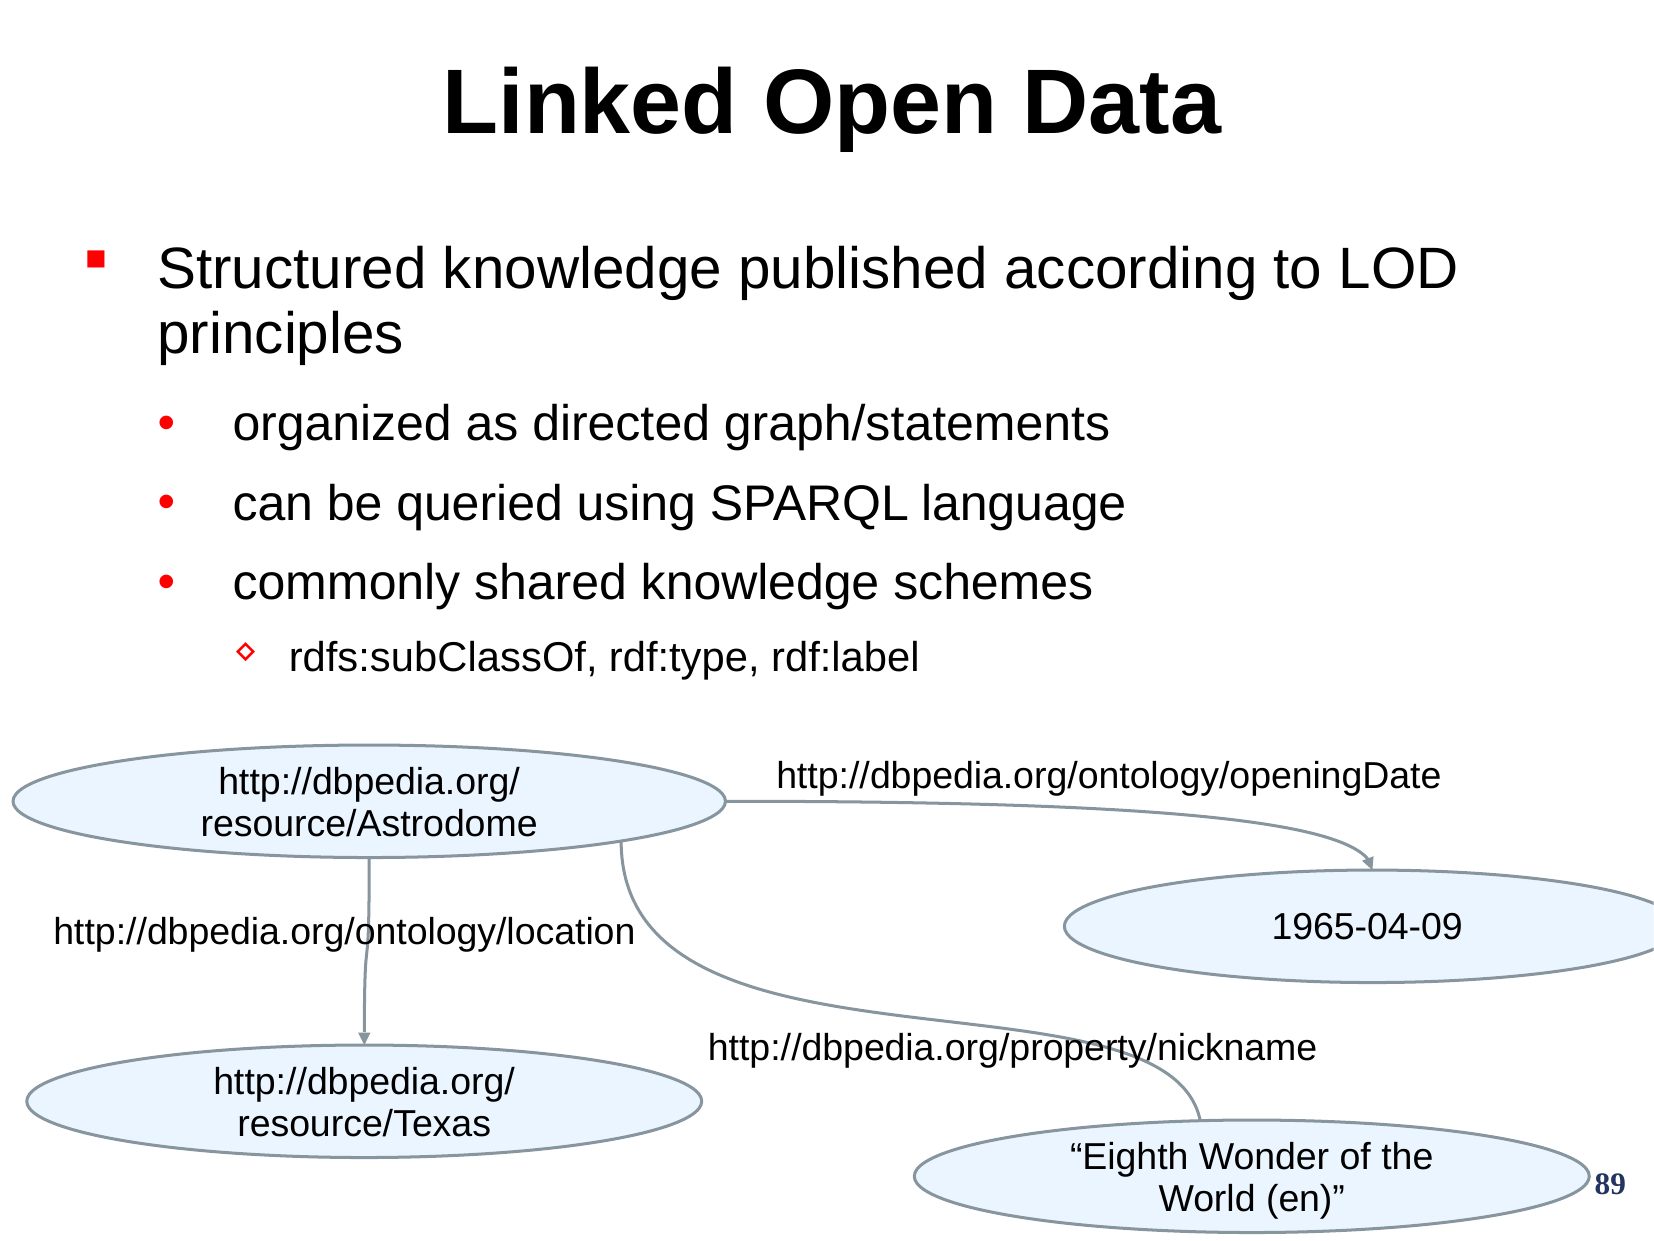

# Linked Open Data
Structured knowledge published according to LOD principles
organized as directed graph/statements
can be queried using SPARQL language
commonly shared knowledge schemes
rdfs:subClassOf, rdf:type, rdf:label
http://dbpedia.org/resource/Astrodome
http://dbpedia.org/ontology/openingDate
1965-04-09
http://dbpedia.org/ontology/location
http://dbpedia.org/property/nickname
http://dbpedia.org/resource/Texas
“Eighth Wonder of the World (en)”
89